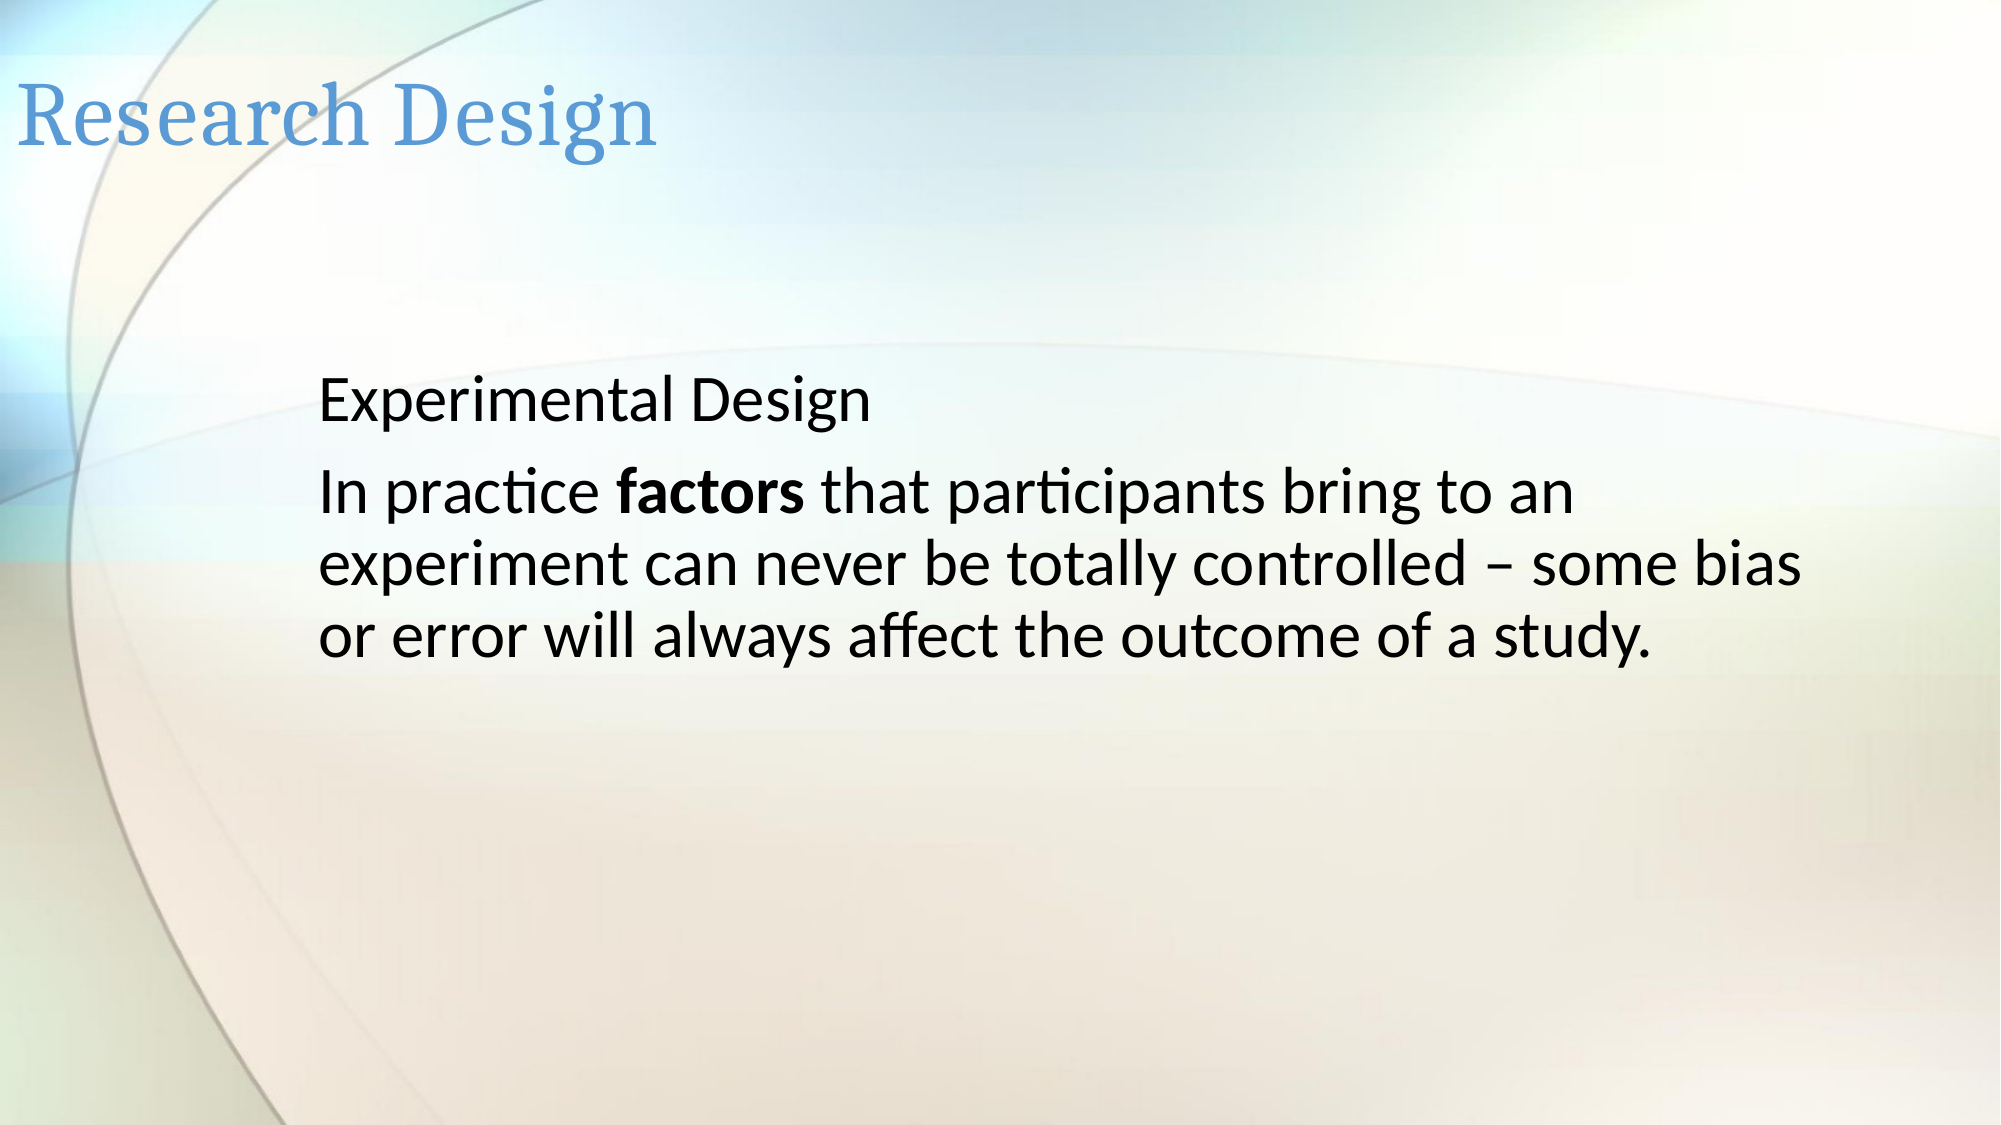

# Research Design
Experimental Design
In practice factors that participants bring to an experiment can never be totally controlled – some bias or error will always affect the outcome of a study.